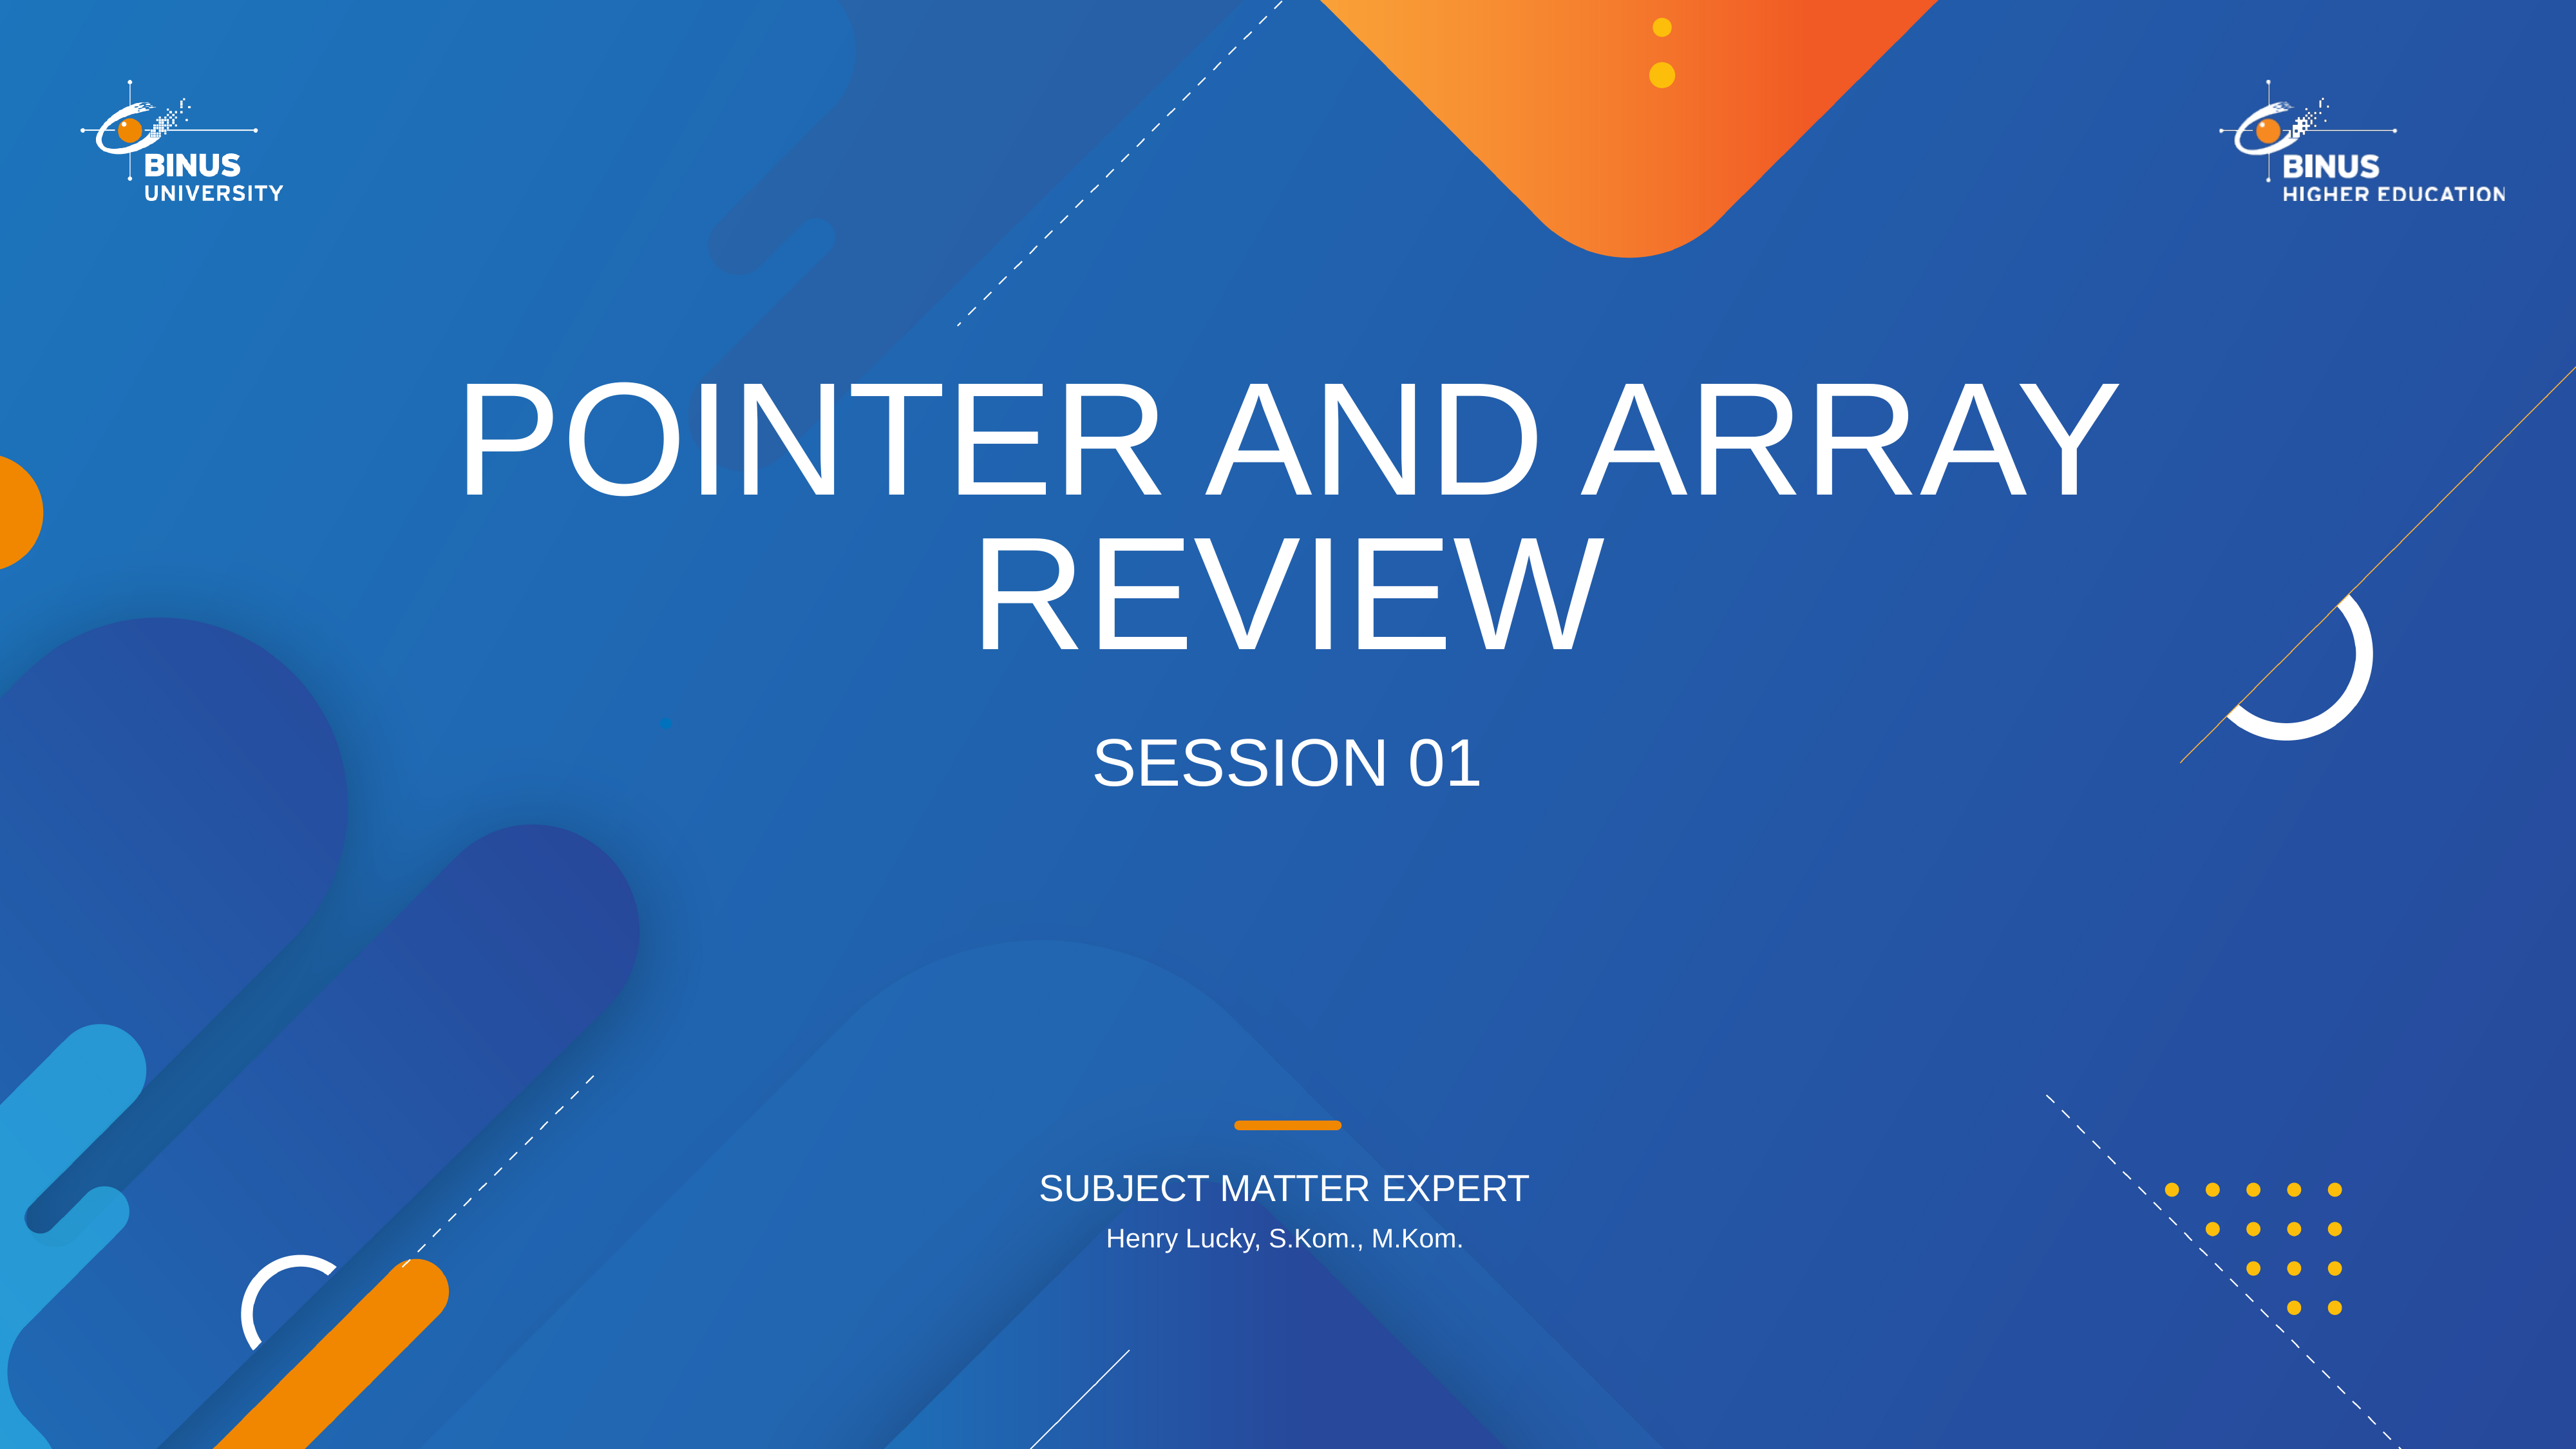

# POINTER AND ARRAY REVIEW
SESSION 01
Henry Lucky, S.Kom., M.Kom.